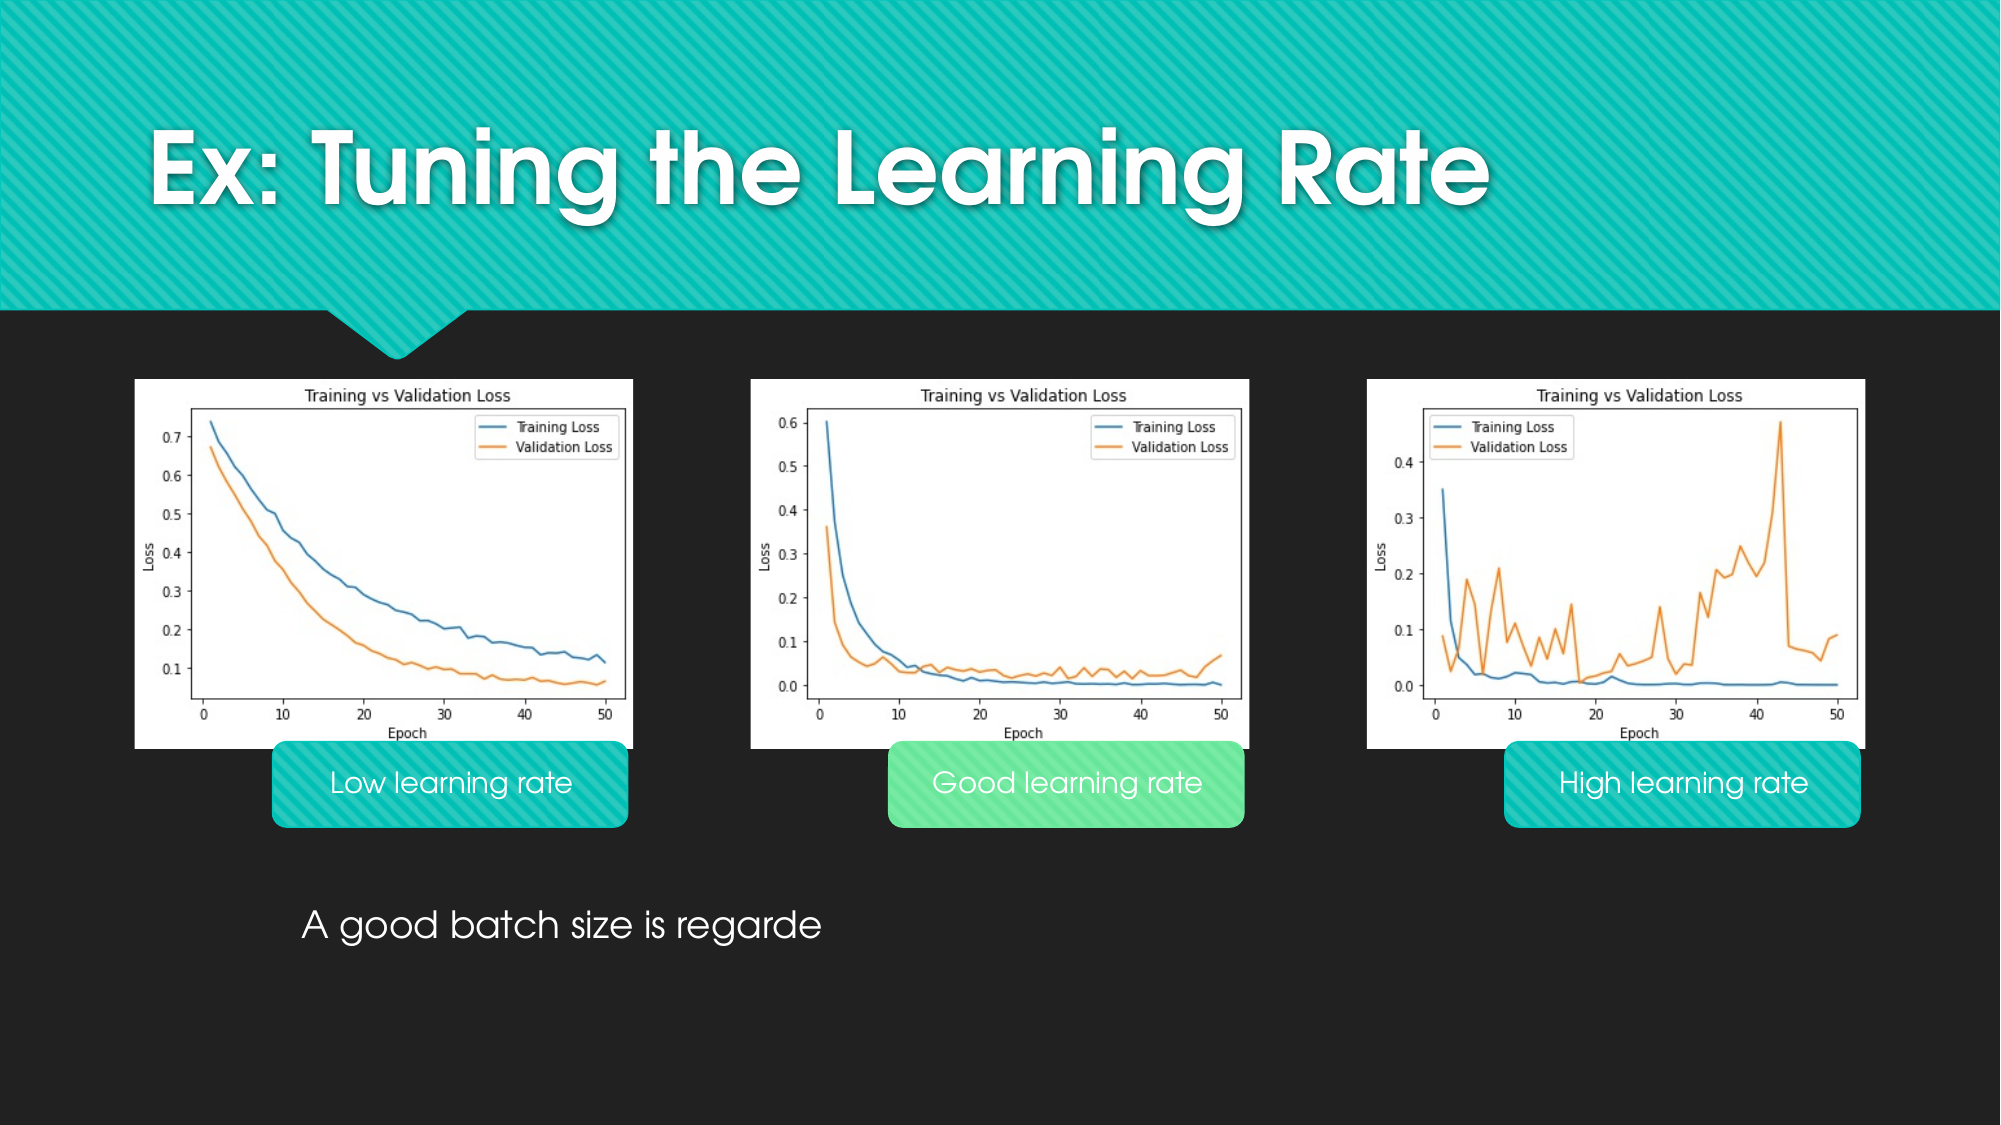

# Ex: Tuning the Learning Rate
Low learning rate
Good learning rate
High learning rate
A good batch size is regarde